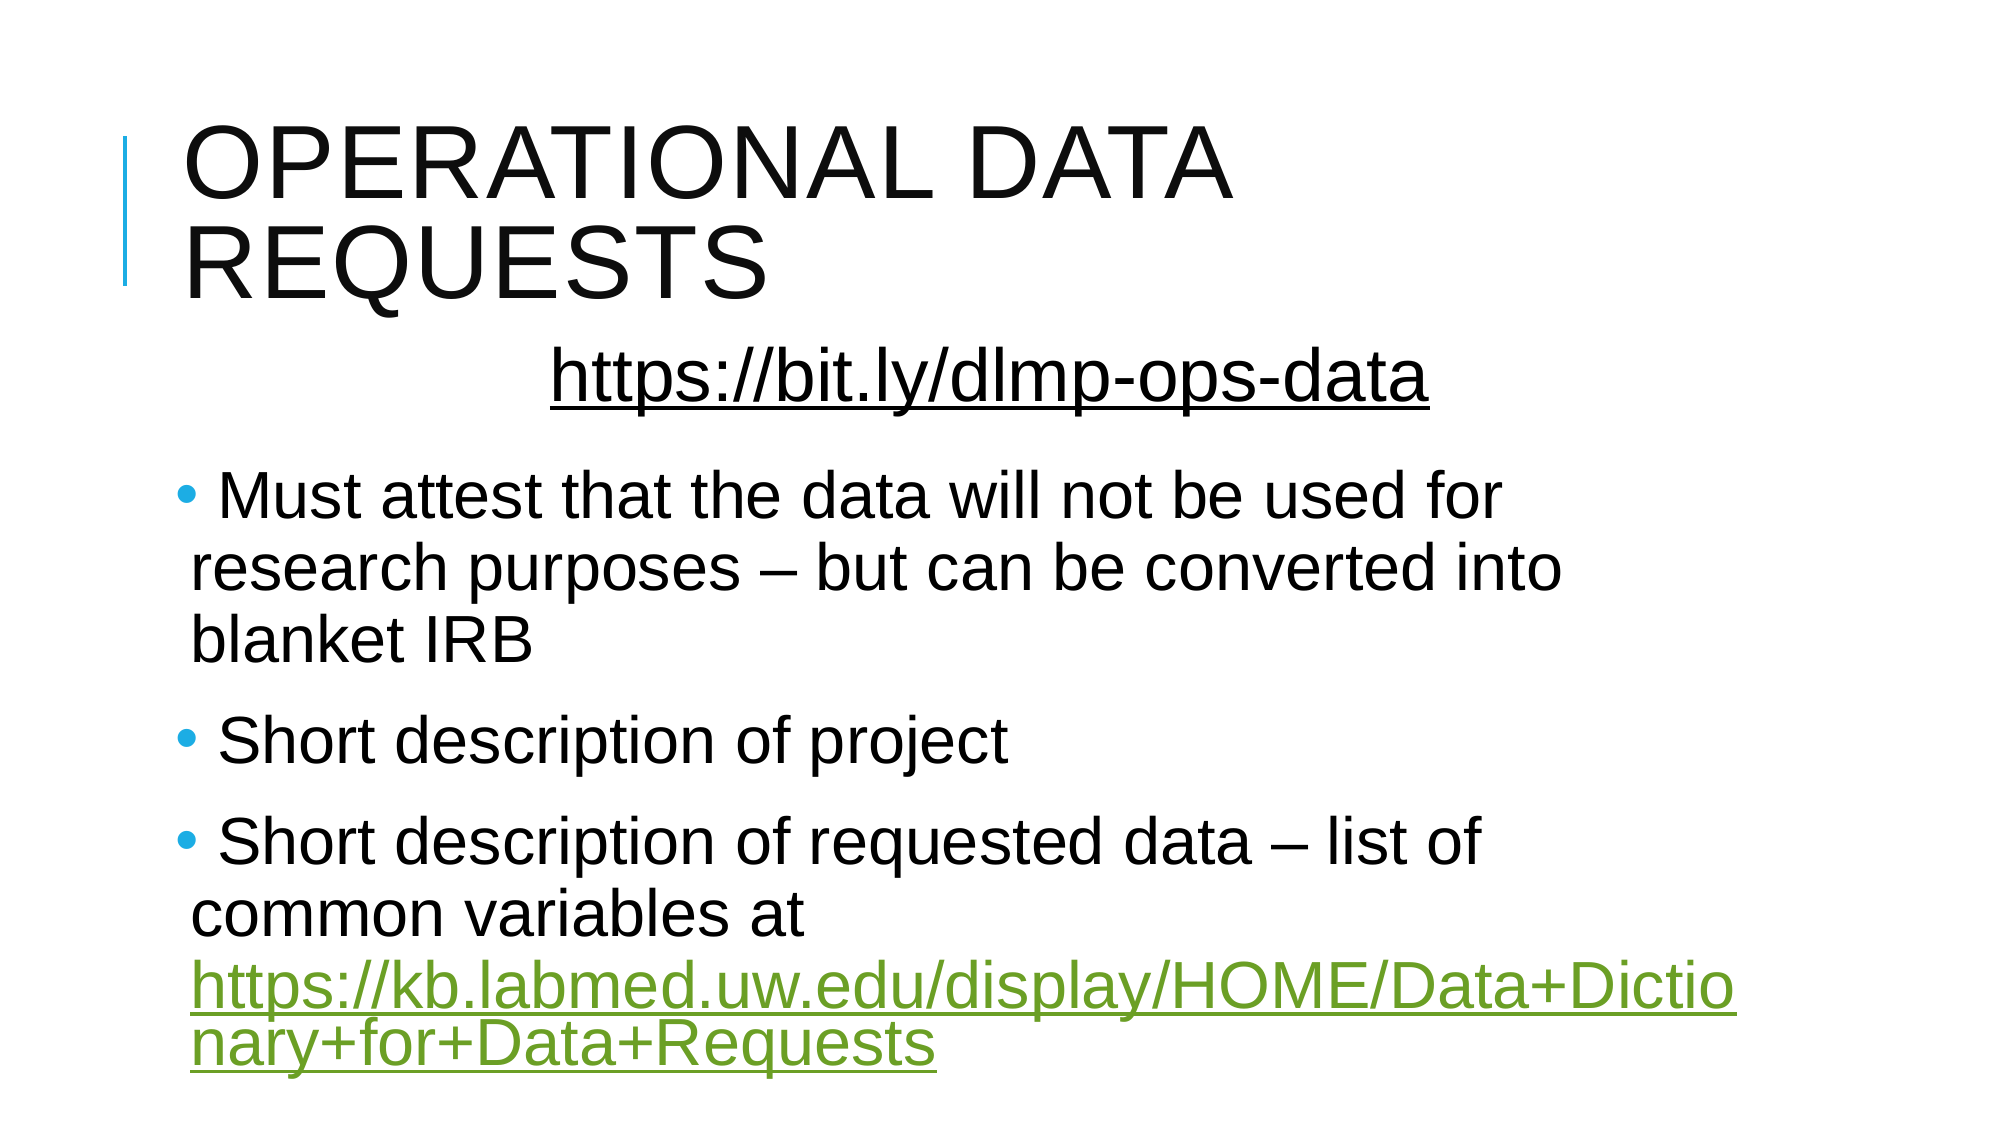

# Operational Data Requests
https://bit.ly/dlmp-ops-data
 Must attest that the data will not be used for research purposes – but can be converted into blanket IRB
 Short description of project
 Short description of requested data – list of common variables at https://kb.labmed.uw.edu/display/HOME/Data+Dictionary+for+Data+Requests